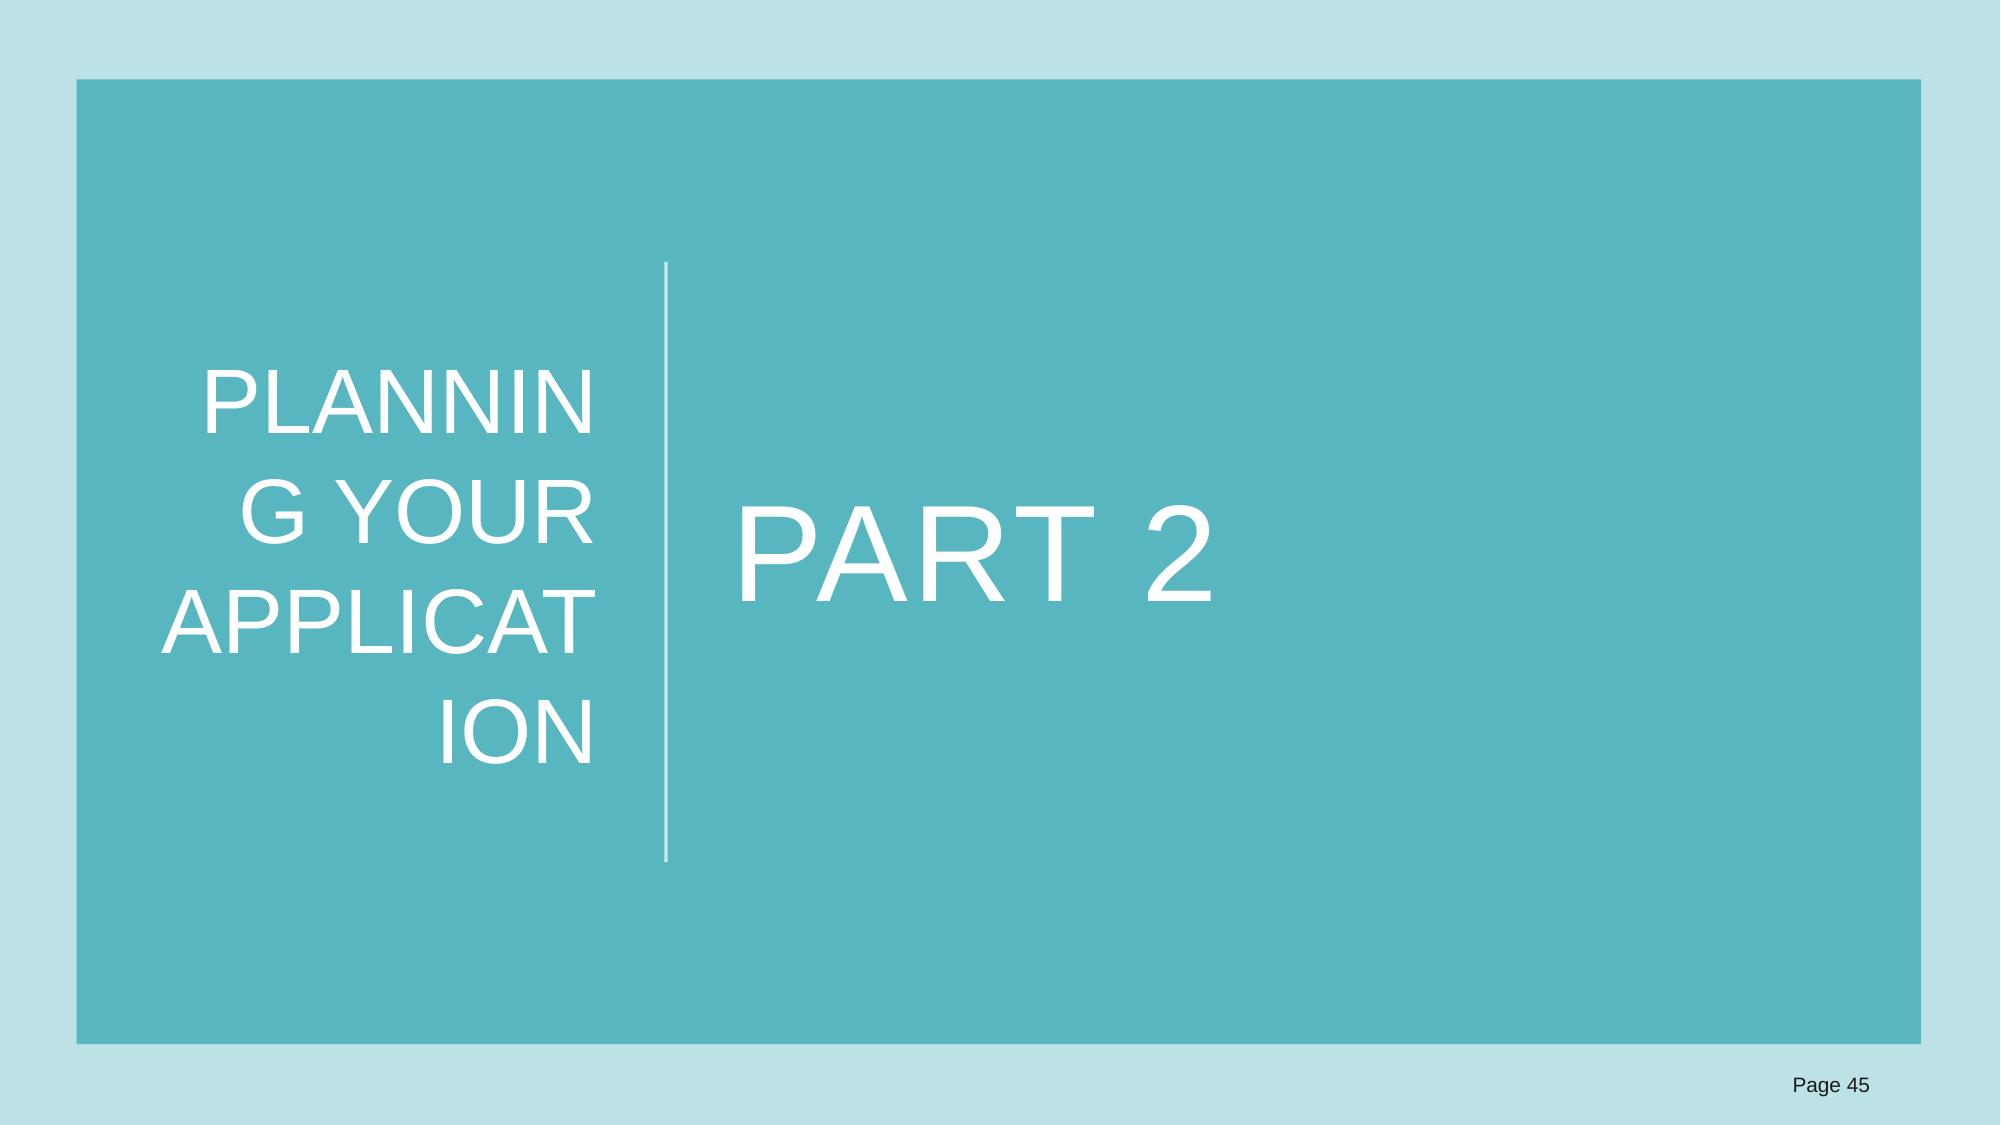

PLANNING YOUR APPLICATION
# PART 2

Page 45